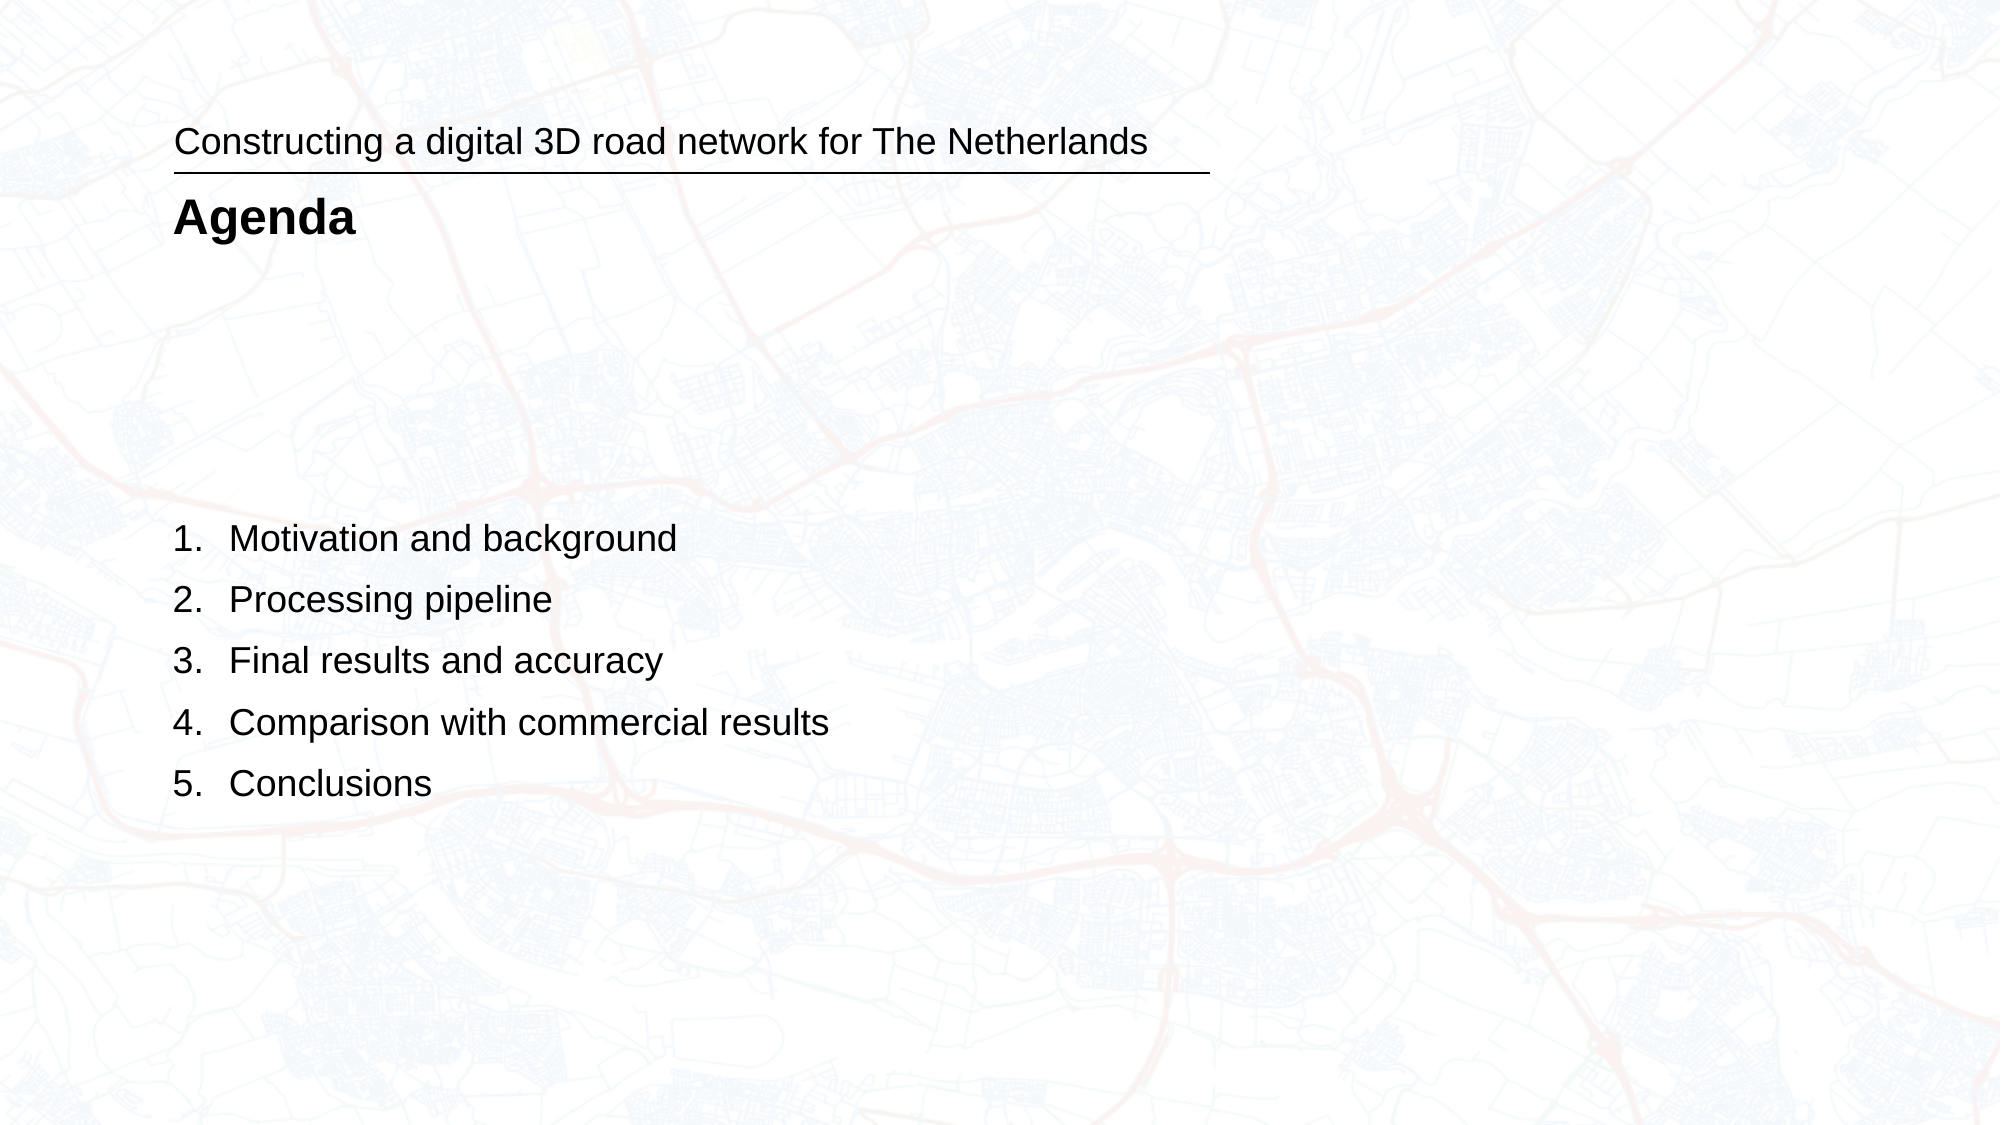

Constructing a digital 3D road network for The Netherlands
# Agenda
Motivation and background
Processing pipeline
Final results and accuracy
Comparison with commercial results
Conclusions